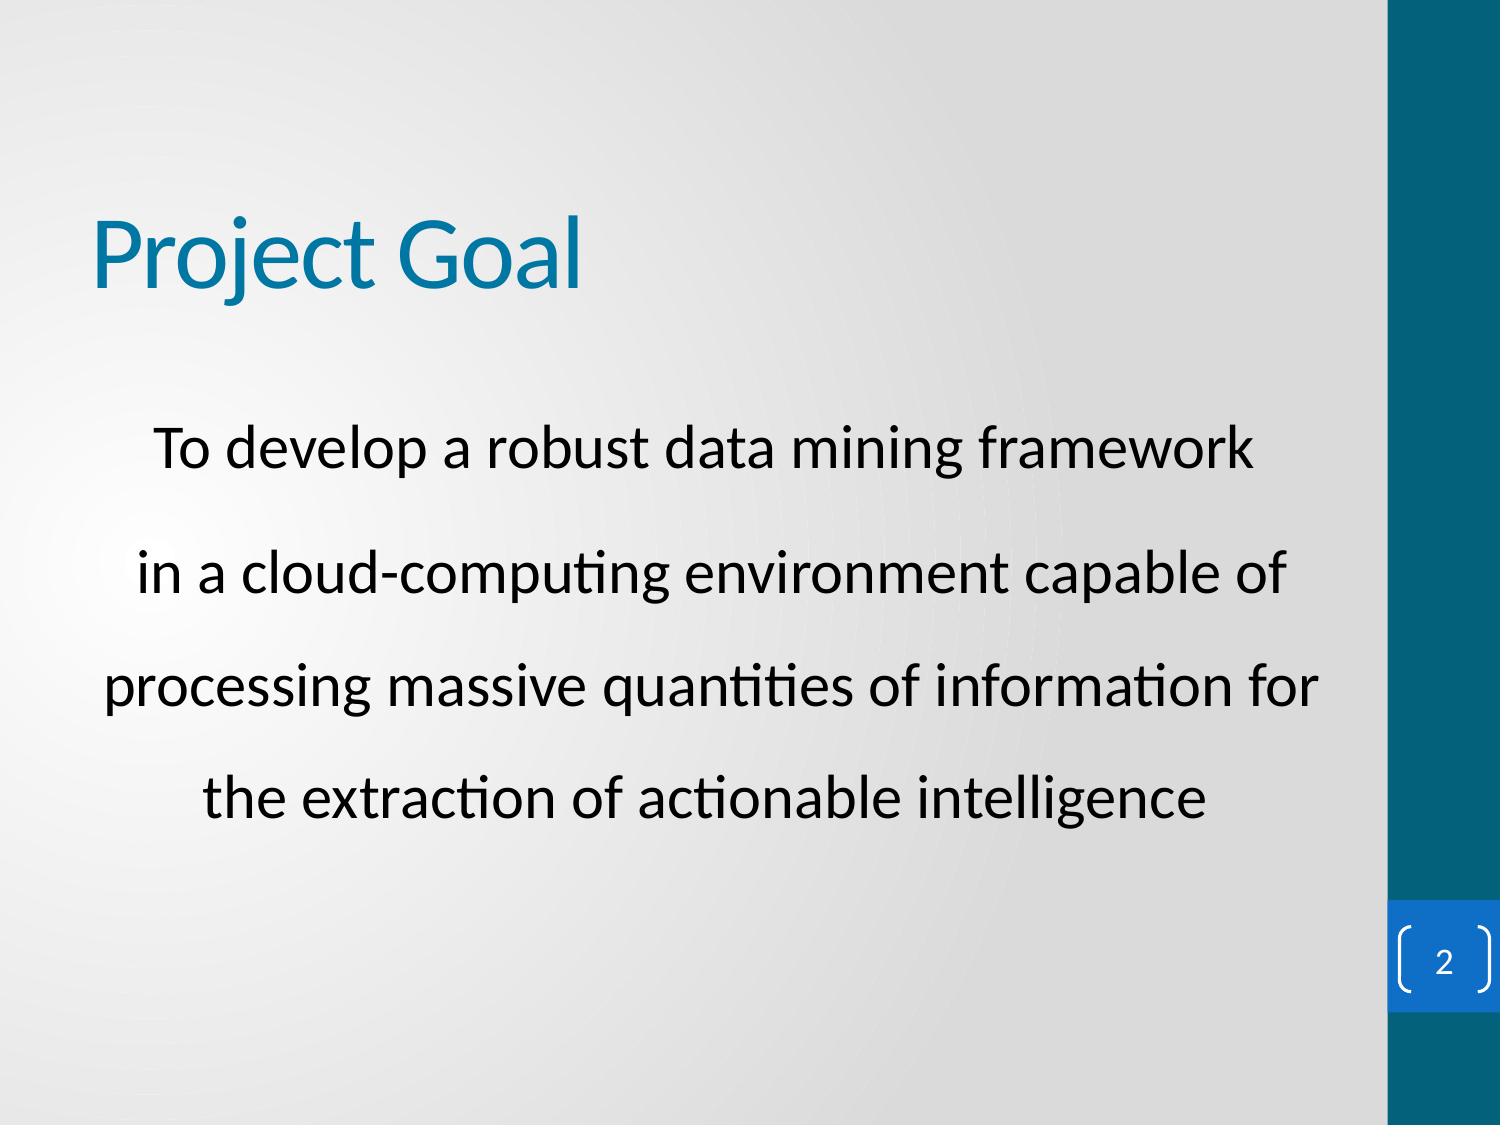

# Project Goal
To develop a robust data mining framework
in a cloud-computing environment capable of processing massive quantities of information for the extraction of actionable intelligence
2